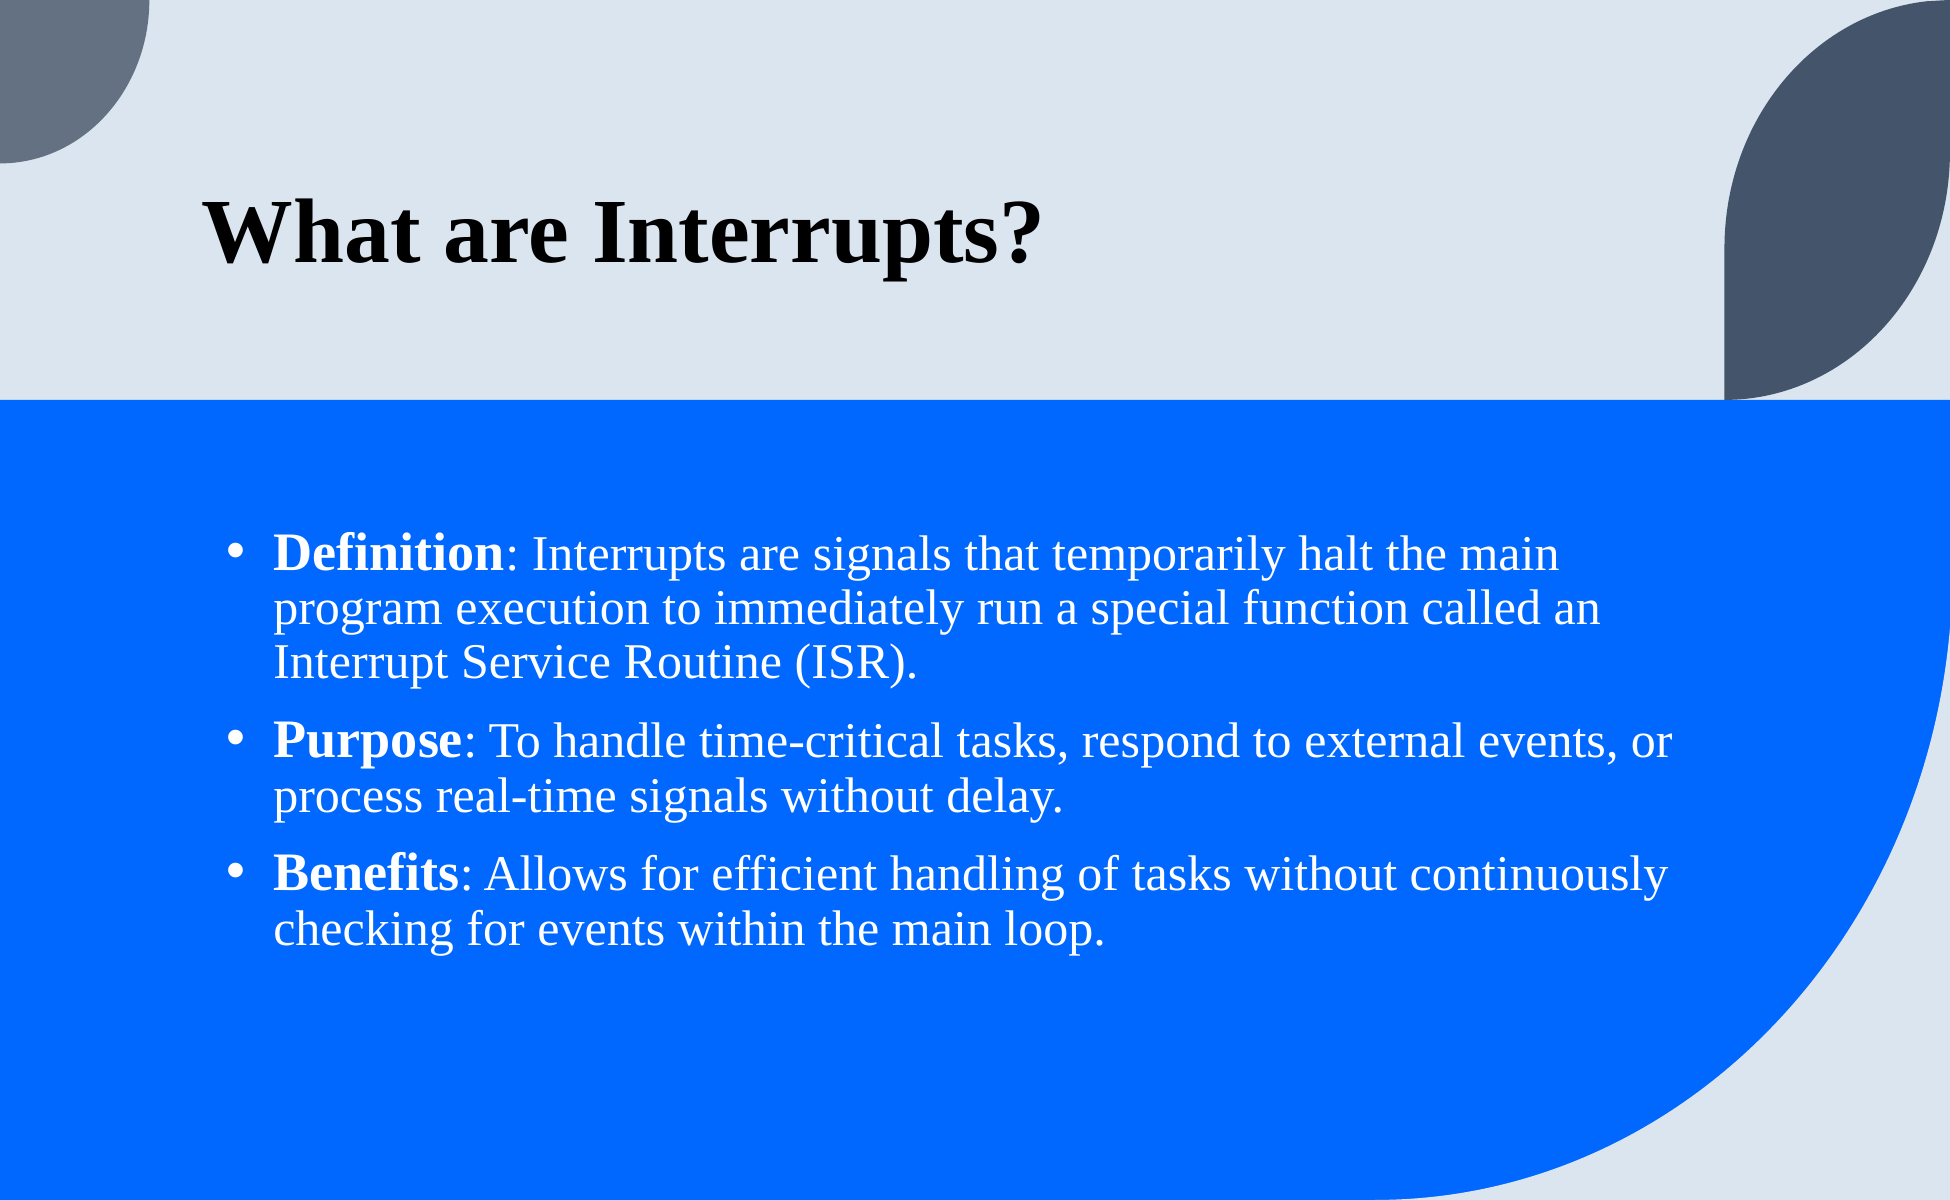

# What are Interrupts?
Definition: Interrupts are signals that temporarily halt the main program execution to immediately run a special function called an Interrupt Service Routine (ISR).
Purpose: To handle time-critical tasks, respond to external events, or process real-time signals without delay.
Benefits: Allows for efficient handling of tasks without continuously checking for events within the main loop.